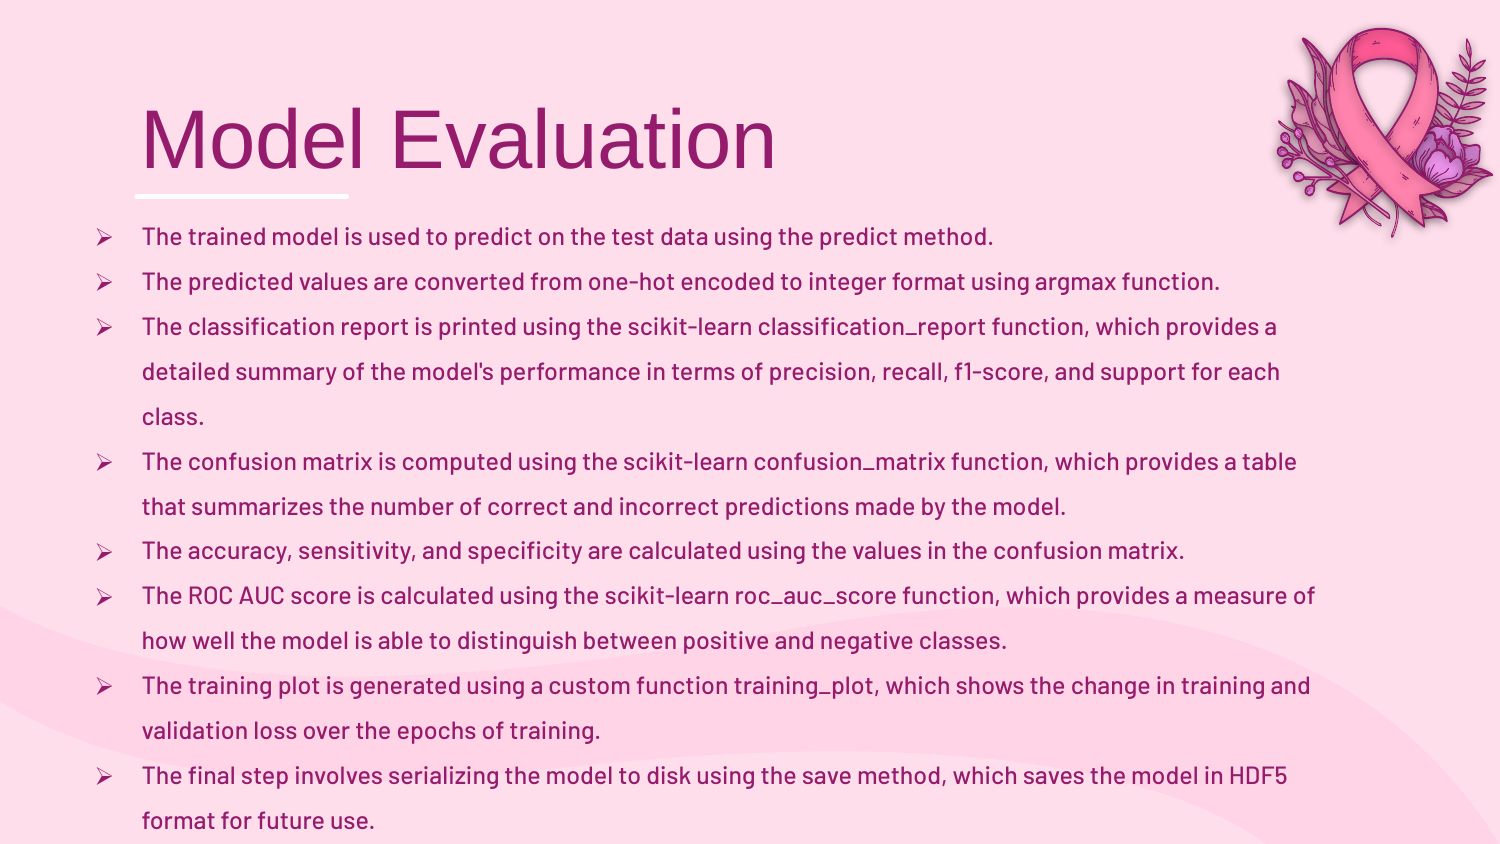

# Model Evaluation
The trained model is used to predict on the test data using the predict method.
The predicted values are converted from one-hot encoded to integer format using argmax function.
The classification report is printed using the scikit-learn classification_report function, which provides a detailed summary of the model's performance in terms of precision, recall, f1-score, and support for each class.
The confusion matrix is computed using the scikit-learn confusion_matrix function, which provides a table that summarizes the number of correct and incorrect predictions made by the model.
The accuracy, sensitivity, and specificity are calculated using the values in the confusion matrix.
The ROC AUC score is calculated using the scikit-learn roc_auc_score function, which provides a measure of how well the model is able to distinguish between positive and negative classes.
The training plot is generated using a custom function training_plot, which shows the change in training and validation loss over the epochs of training.
The final step involves serializing the model to disk using the save method, which saves the model in HDF5 format for future use.